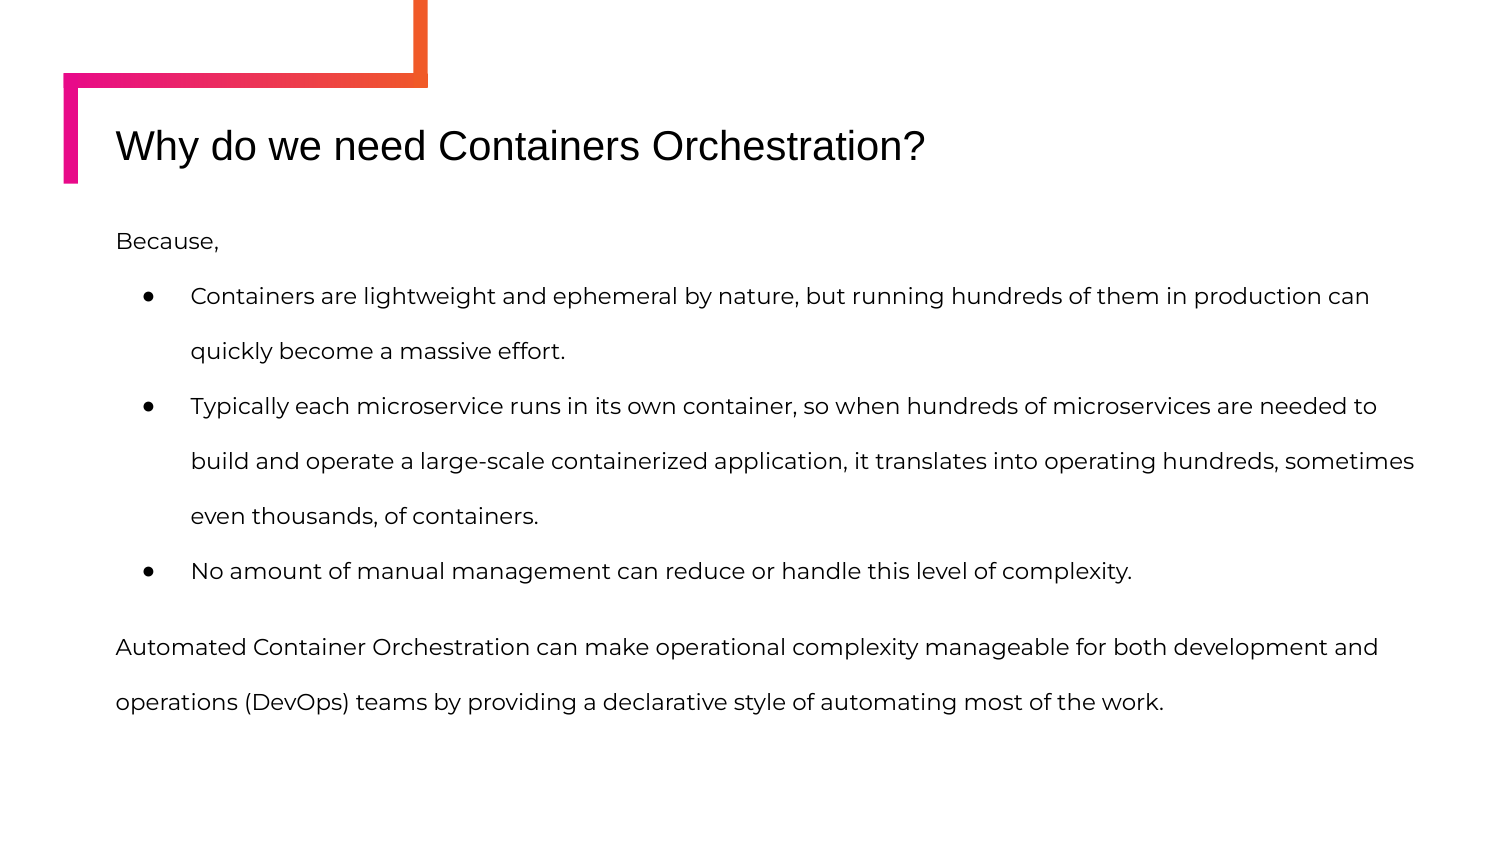

# Why do we need Containers Orchestration?
Because,
Containers are lightweight and ephemeral by nature, but running hundreds of them in production can quickly become a massive effort.
Typically each microservice runs in its own container, so when hundreds of microservices are needed to build and operate a large-scale containerized application, it translates into operating hundreds, sometimes even thousands, of containers.
No amount of manual management can reduce or handle this level of complexity.
Automated Container Orchestration can make operational complexity manageable for both development and operations (DevOps) teams by providing a declarative style of automating most of the work.